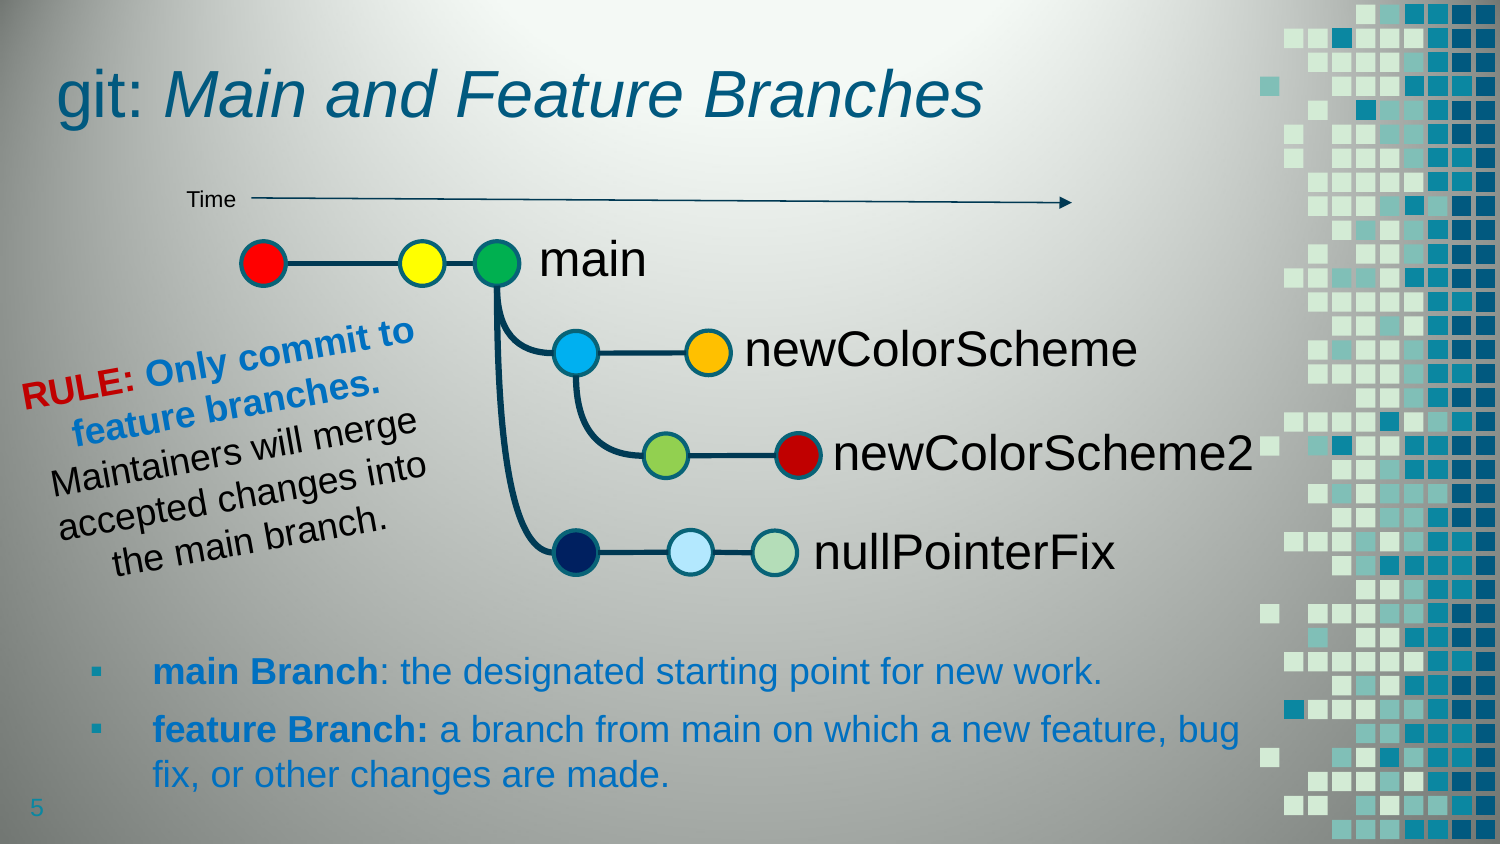

# git: Main and Feature Branches
Time
main

newColorScheme

nullPointerFix

RULE: Only commit to feature branches. Maintainers will merge accepted changes into the main branch.
newColorScheme2

main Branch: the designated starting point for new work.
feature Branch: a branch from main on which a new feature, bug fix, or other changes are made.
5